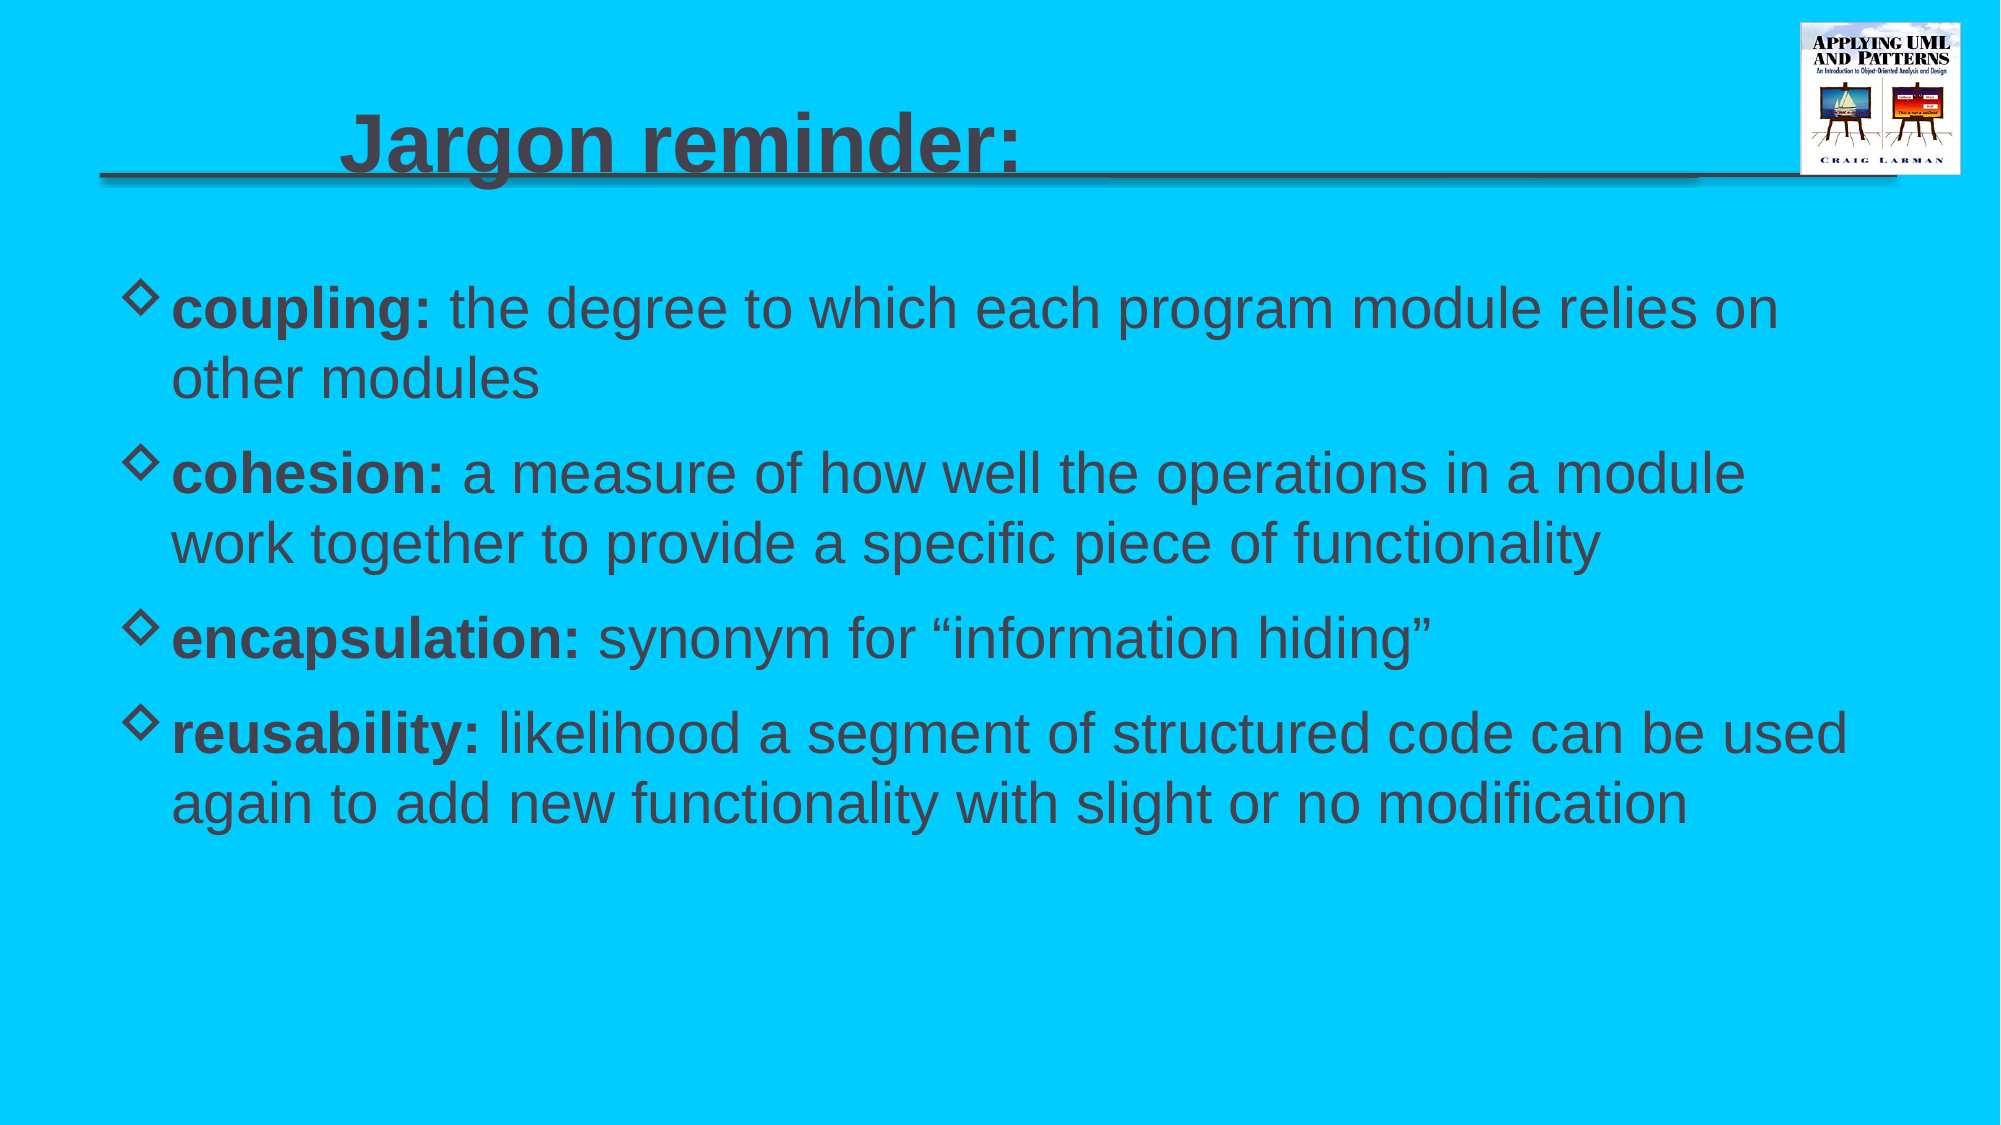

# Jargon reminder:
coupling: the degree to which each program module relies on other modules
cohesion: a measure of how well the operations in a module work together to provide a specific piece of functionality
encapsulation: synonym for “information hiding”
reusability: likelihood a segment of structured code can be used again to add new functionality with slight or no modification